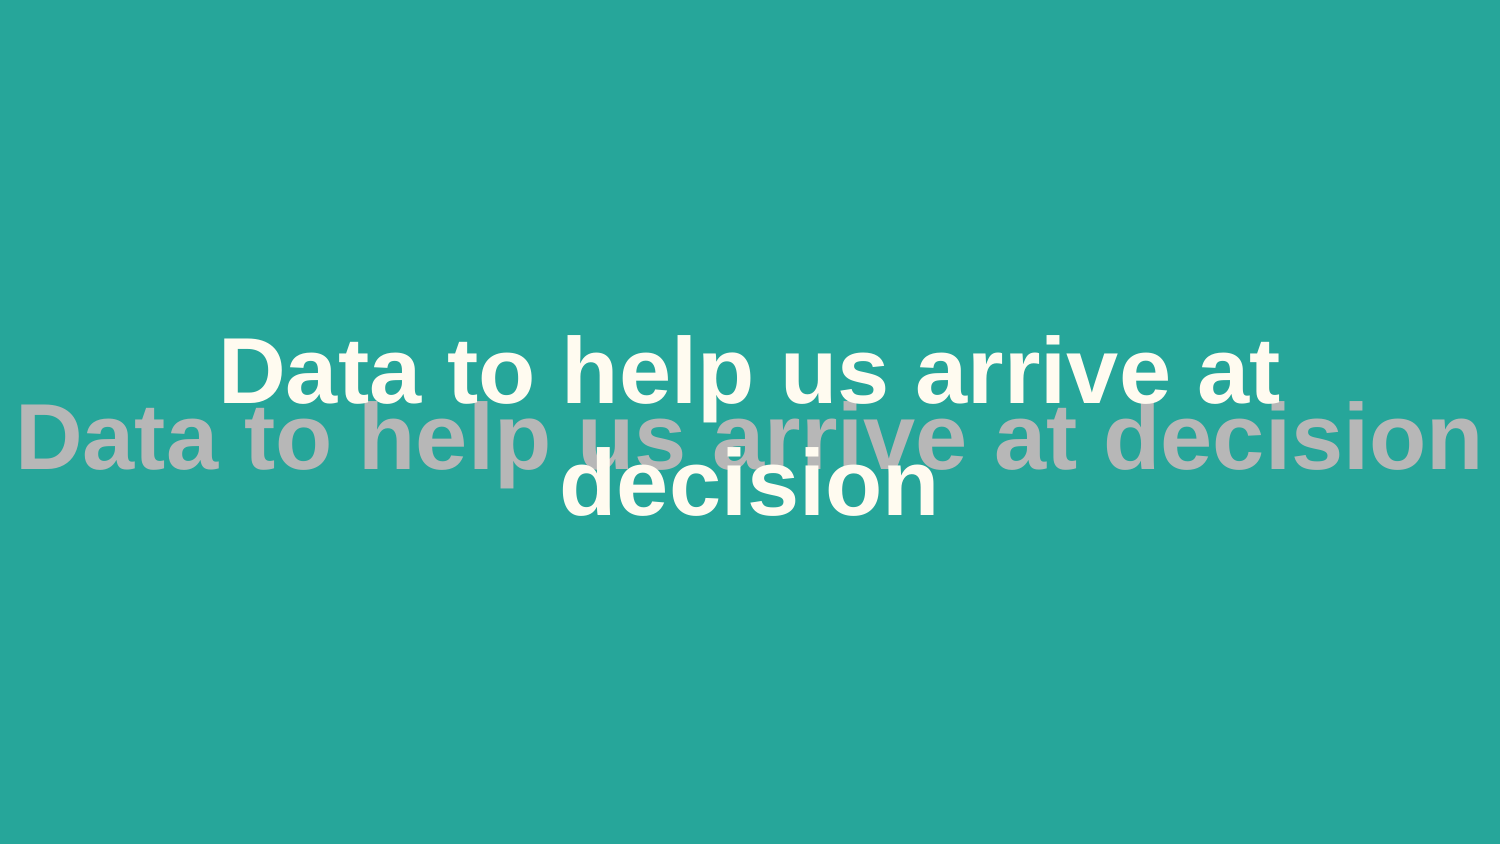

# Data to help us arrive at decision
Data to help us arrive at decision